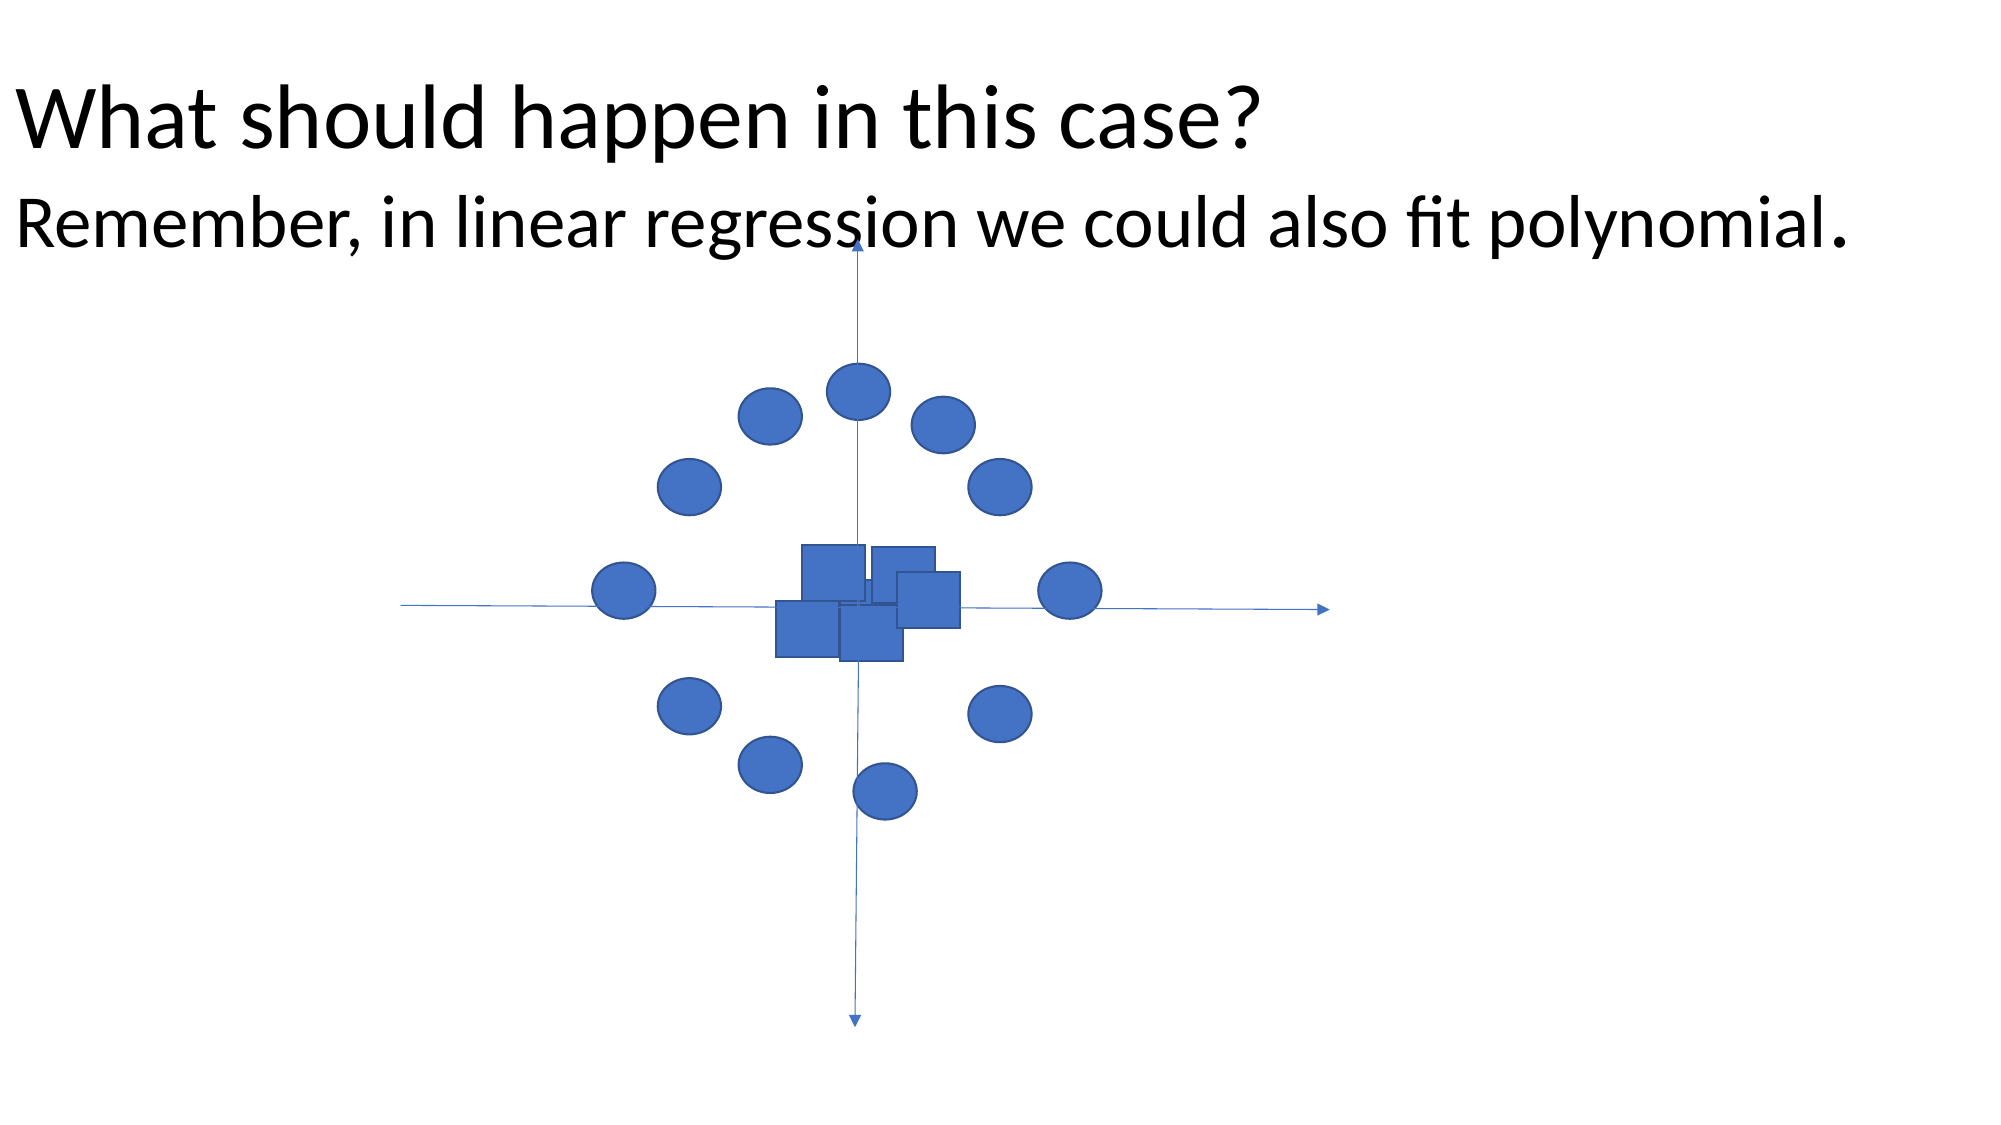

# What should happen in this case? Remember, in linear regression we could also fit polynomial.